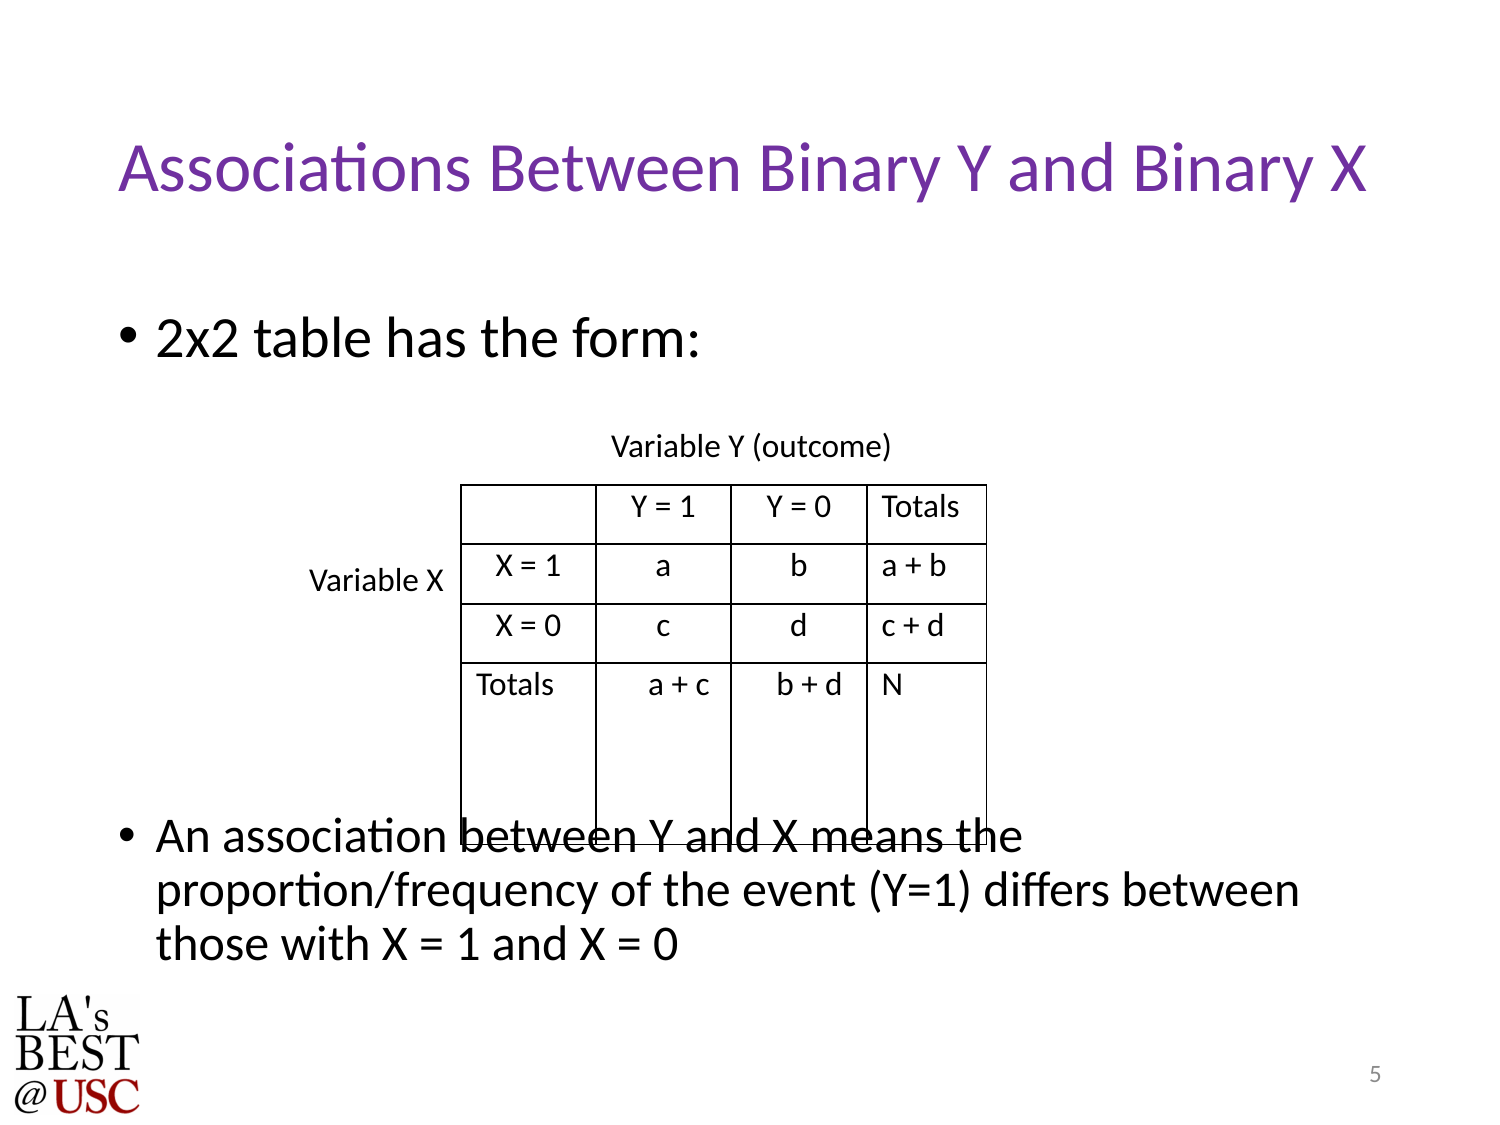

# Associations Between Binary Y and Binary X
2x2 table has the form:

An association between Y and X means the proportion/frequency of the event (Y=1) differs between those with X = 1 and X = 0

| Variable X | Variable Y (outcome) |  |  |  |
| --- | --- | --- | --- | --- |
|  |  | Y = 1 | Y = 0 | Totals |
|  | X = 1 | a | b | a + b |
|  | X = 0 | c | d | c + d |
|  | Totals | a + c | b + d | N |
5